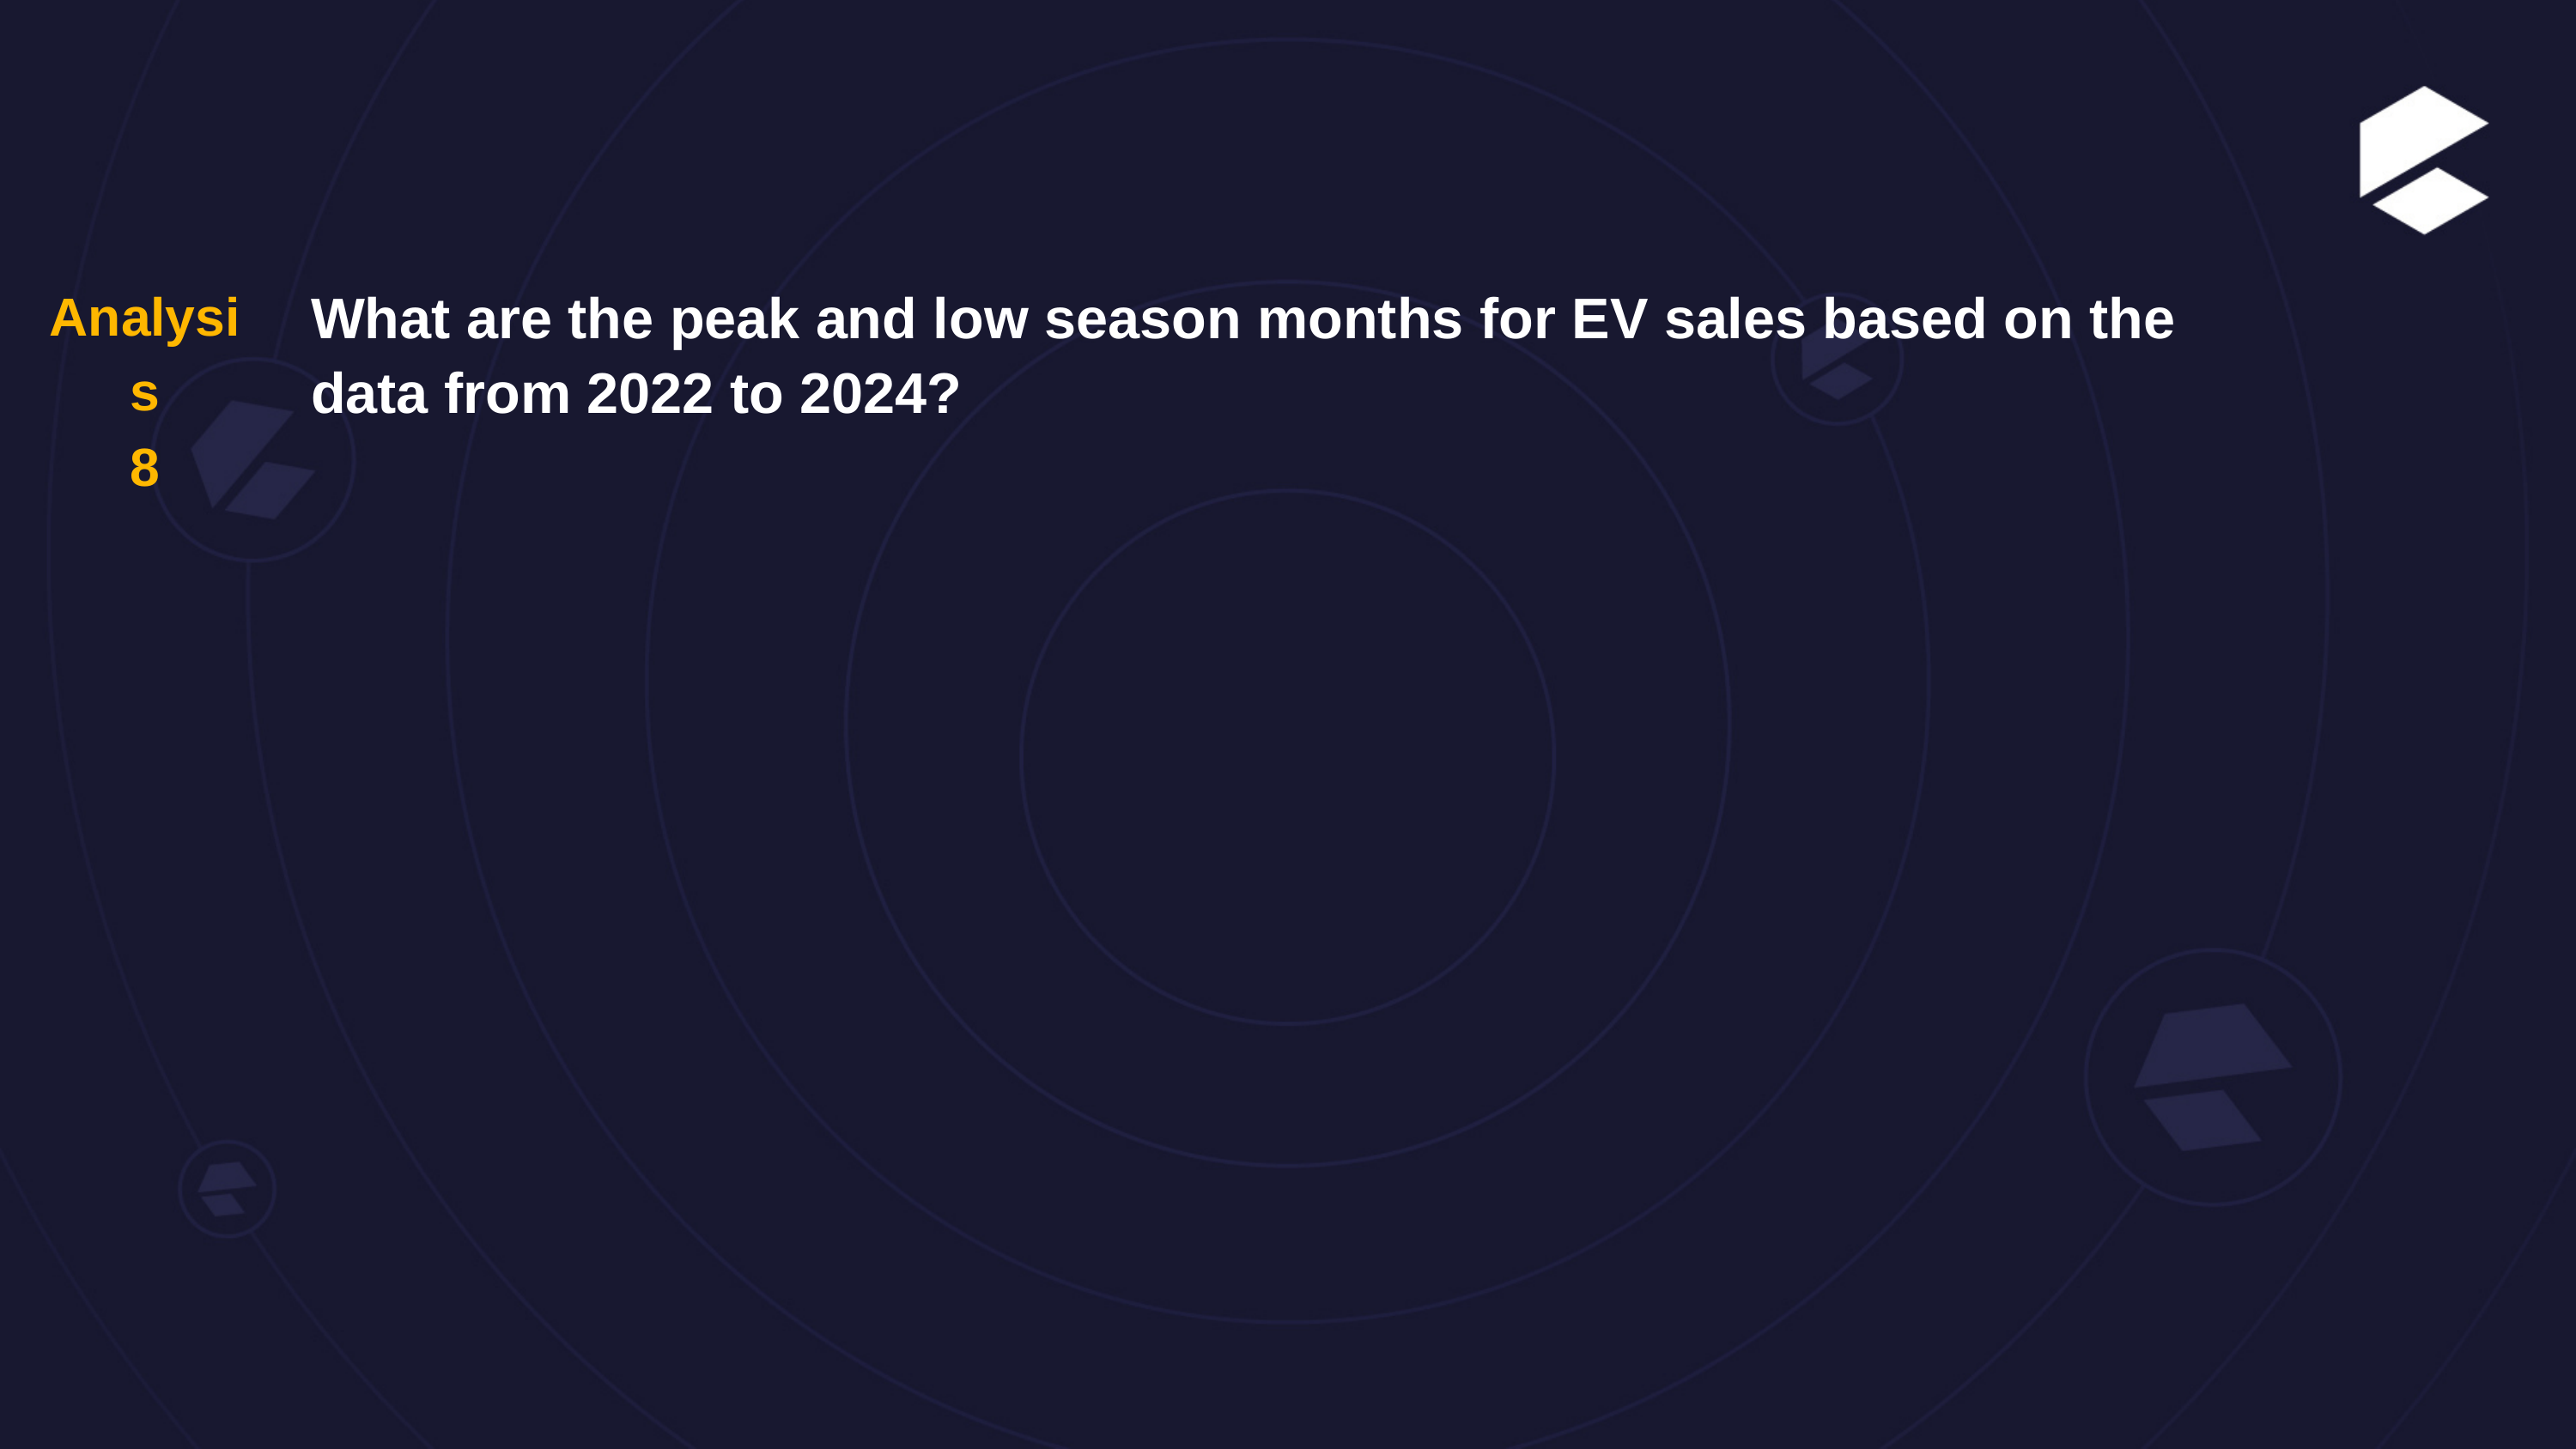

Analysis
8
What are the peak and low season months for EV sales based on the
data from 2022 to 2024?